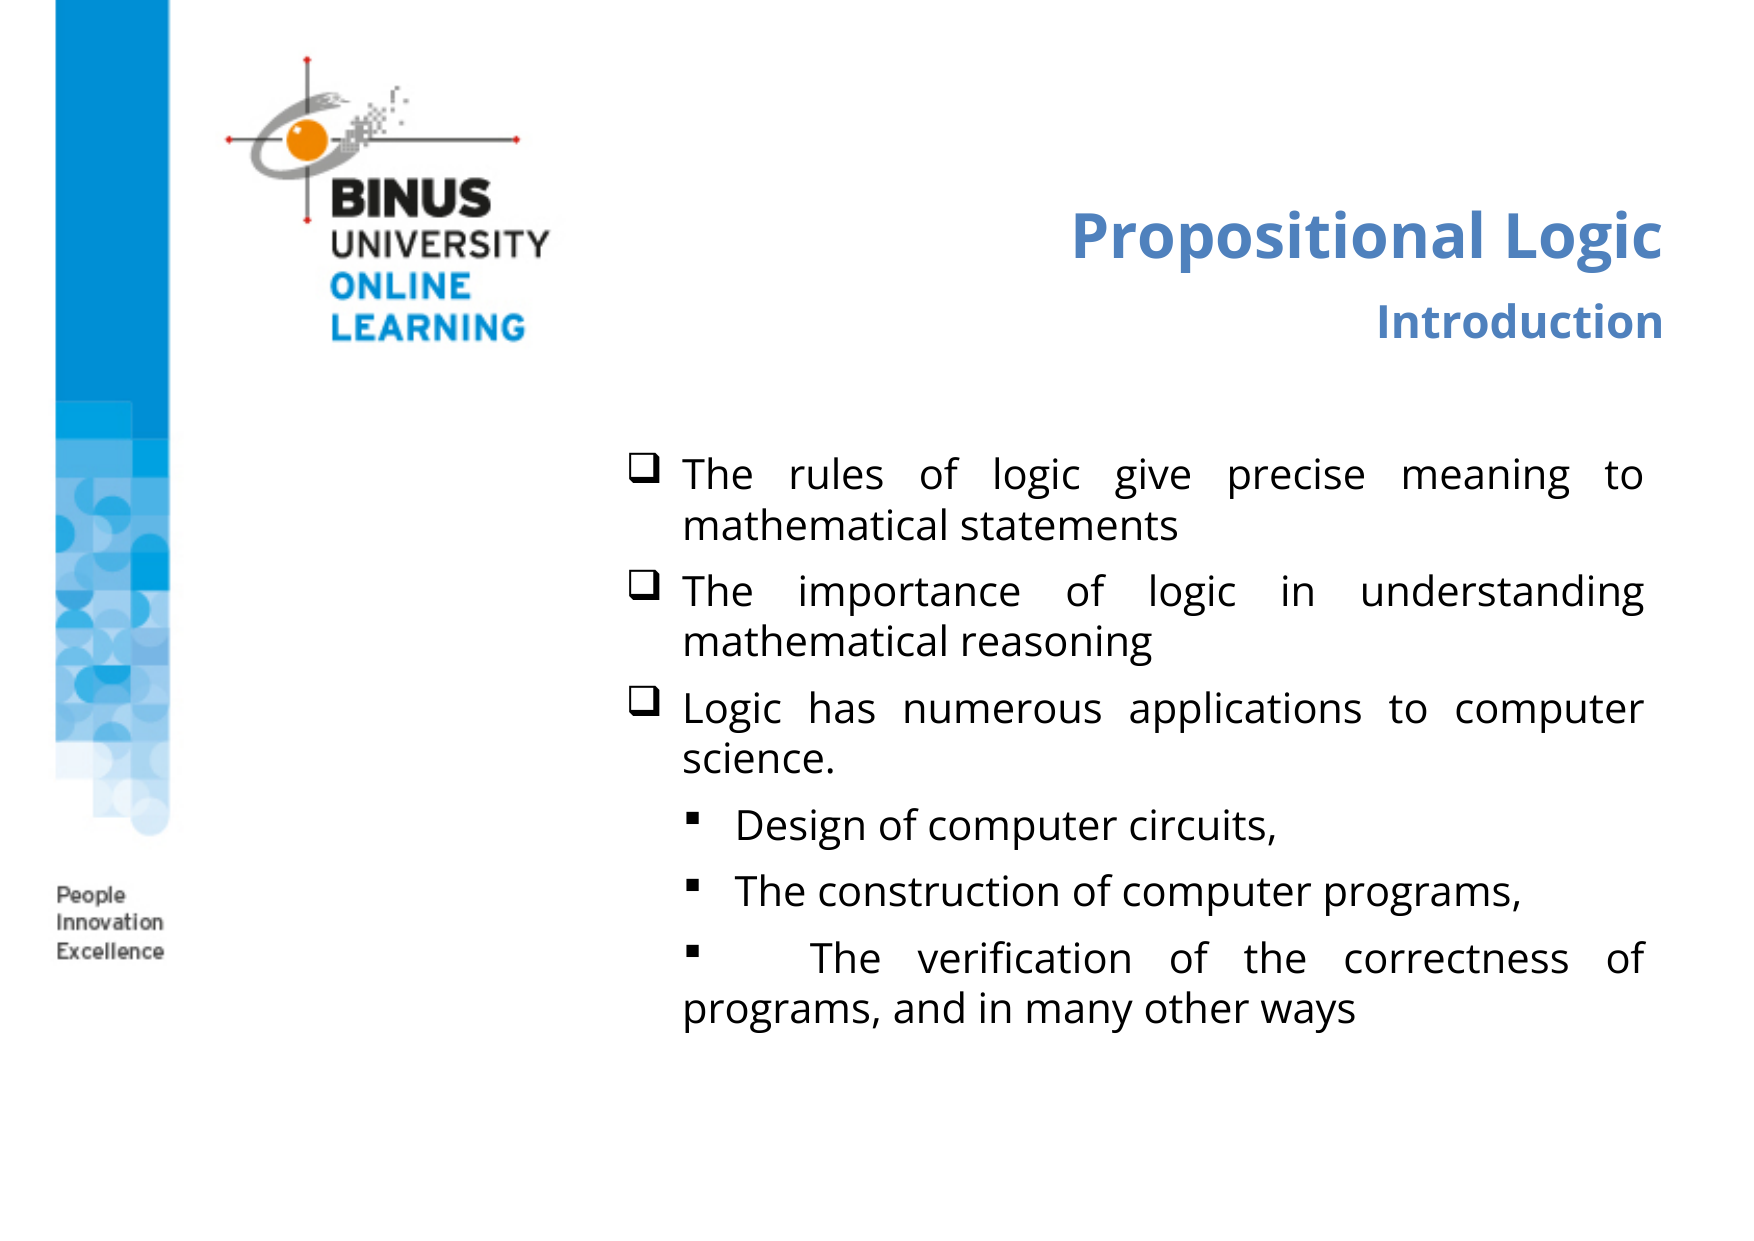

Propositional Logic
Introduction
The rules of logic give precise meaning to mathematical statements
The importance of logic in understanding mathematical reasoning
Logic has numerous applications to computer science.
   Design of computer circuits,
   The construction of computer programs,
   The verification of the correctness of programs, and in many other ways